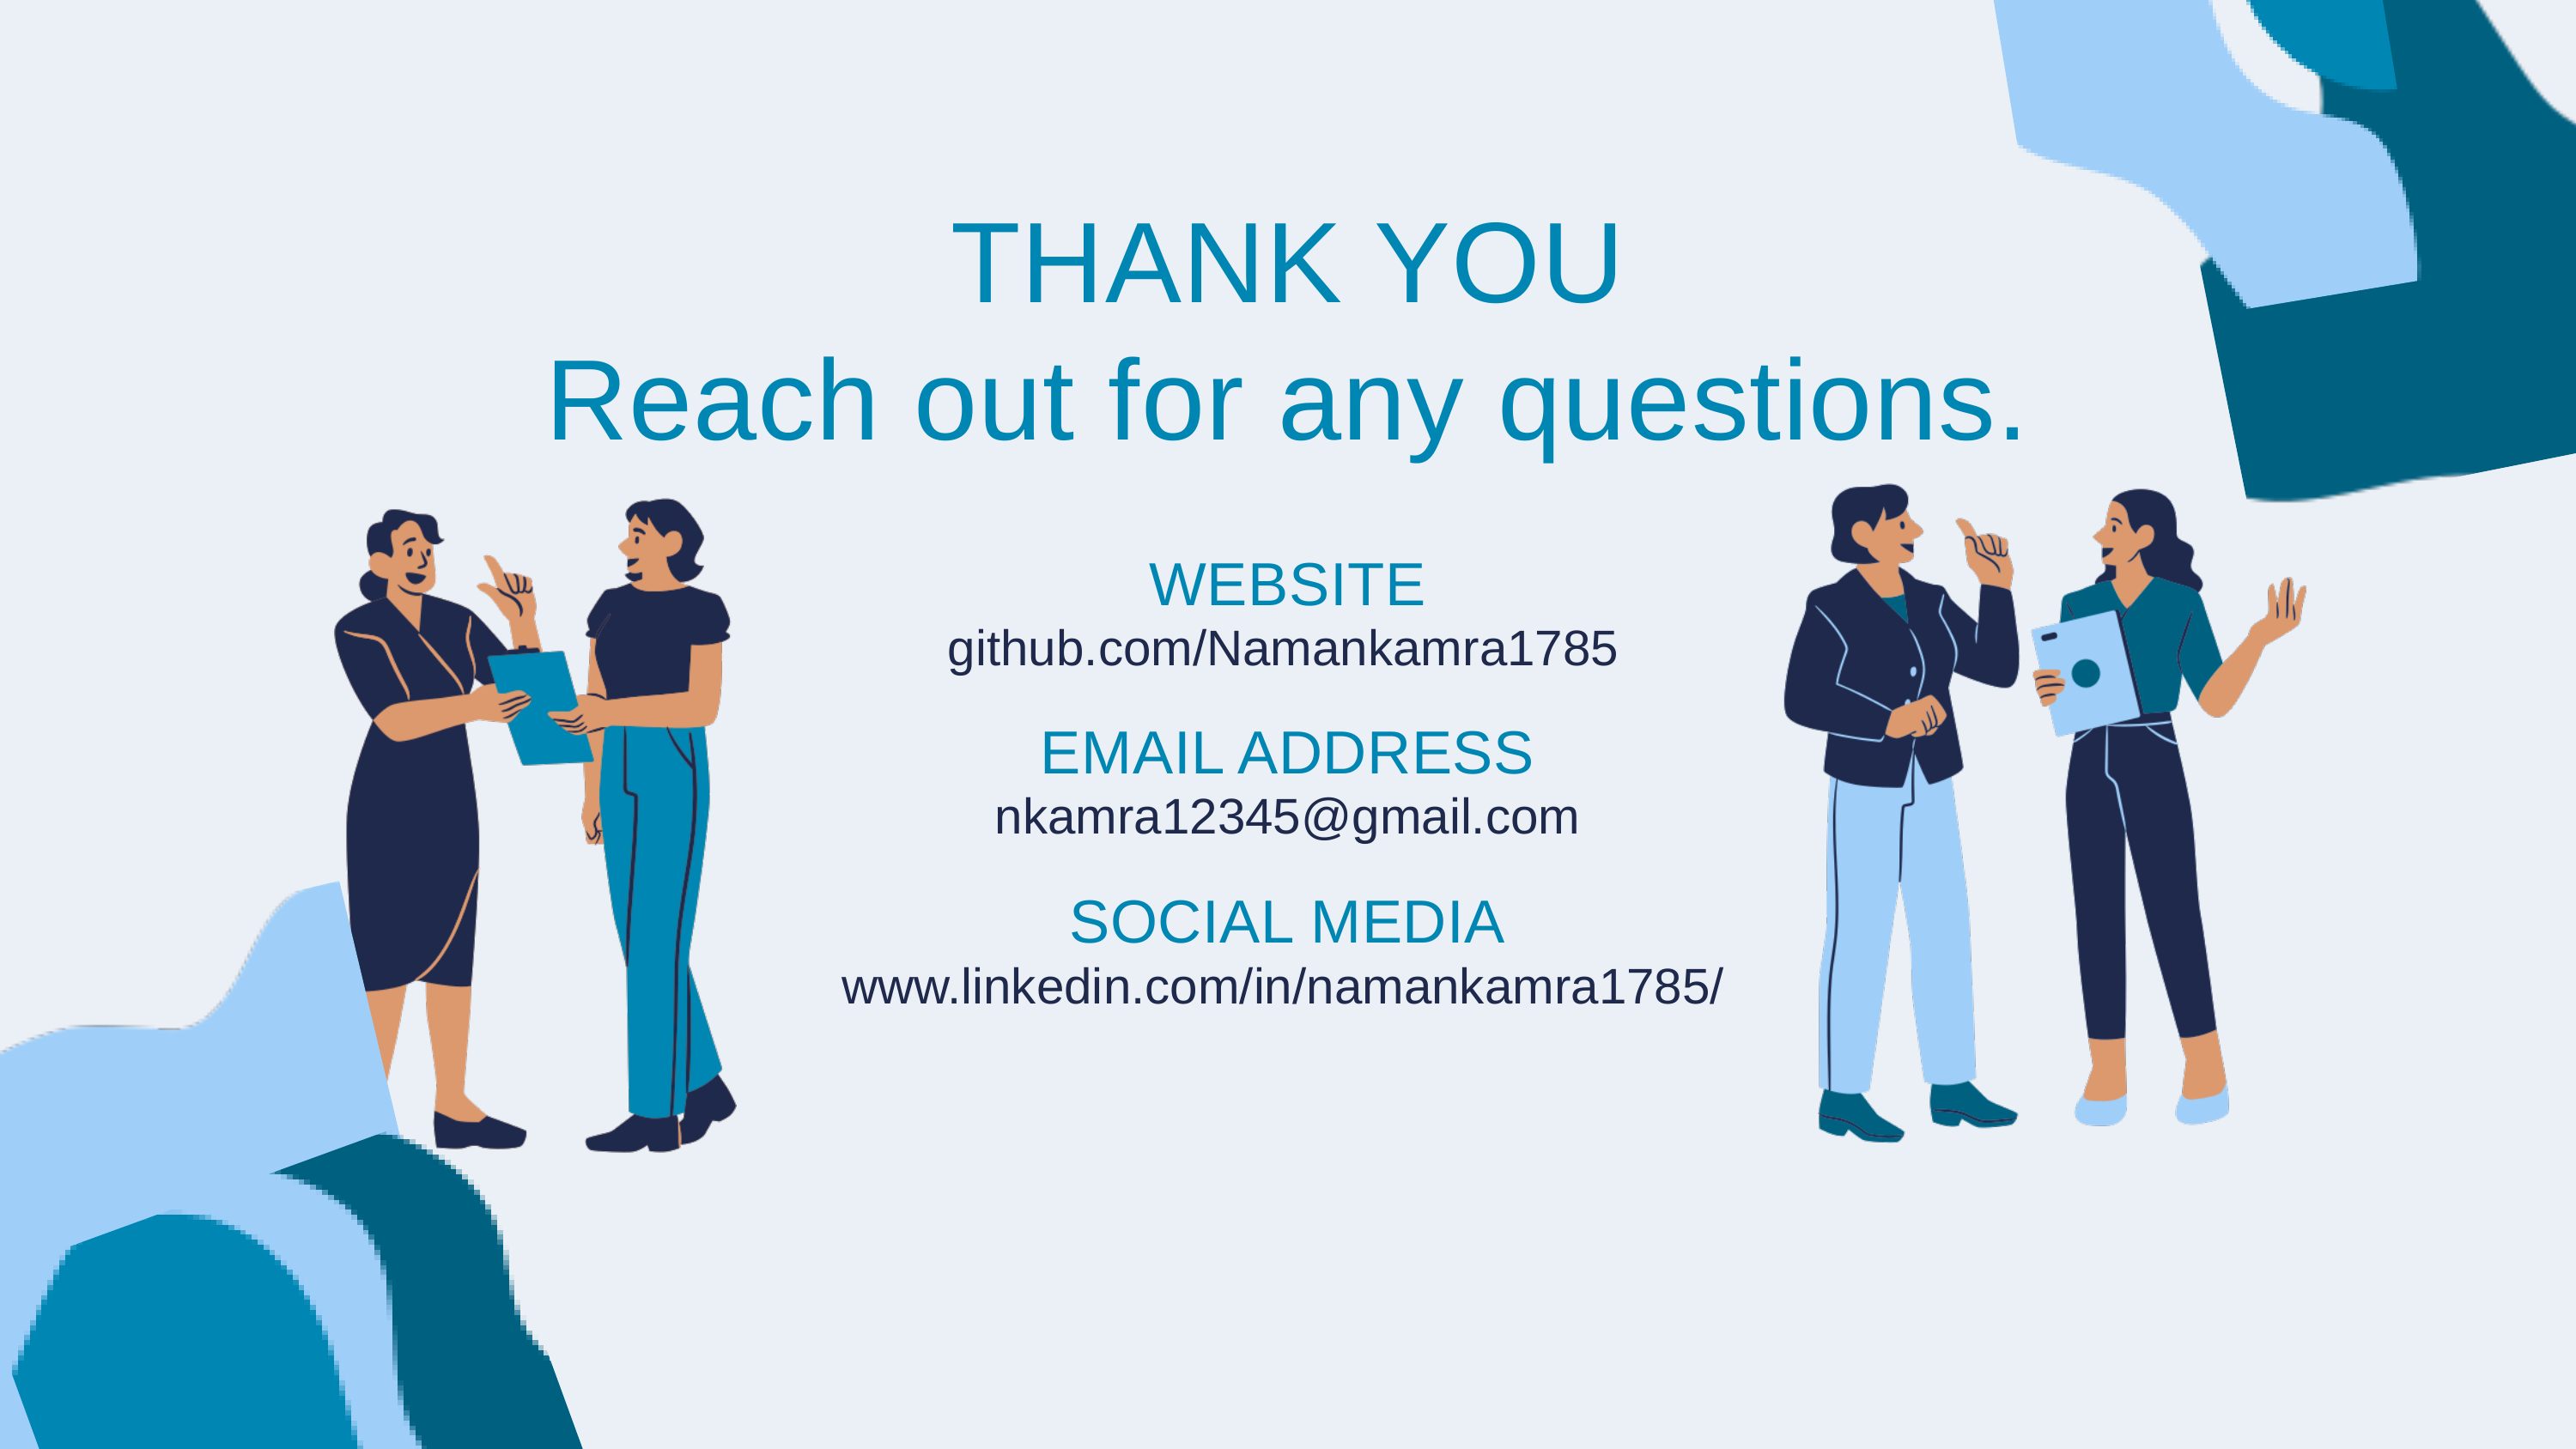

THANK YOU
Reach out for any questions.

WEBSITE
github.com/Namankamra1785
EMAIL ADDRESS
nkamra12345@gmail.com
SOCIAL MEDIA

www.linkedin.com/in/namankamra1785/